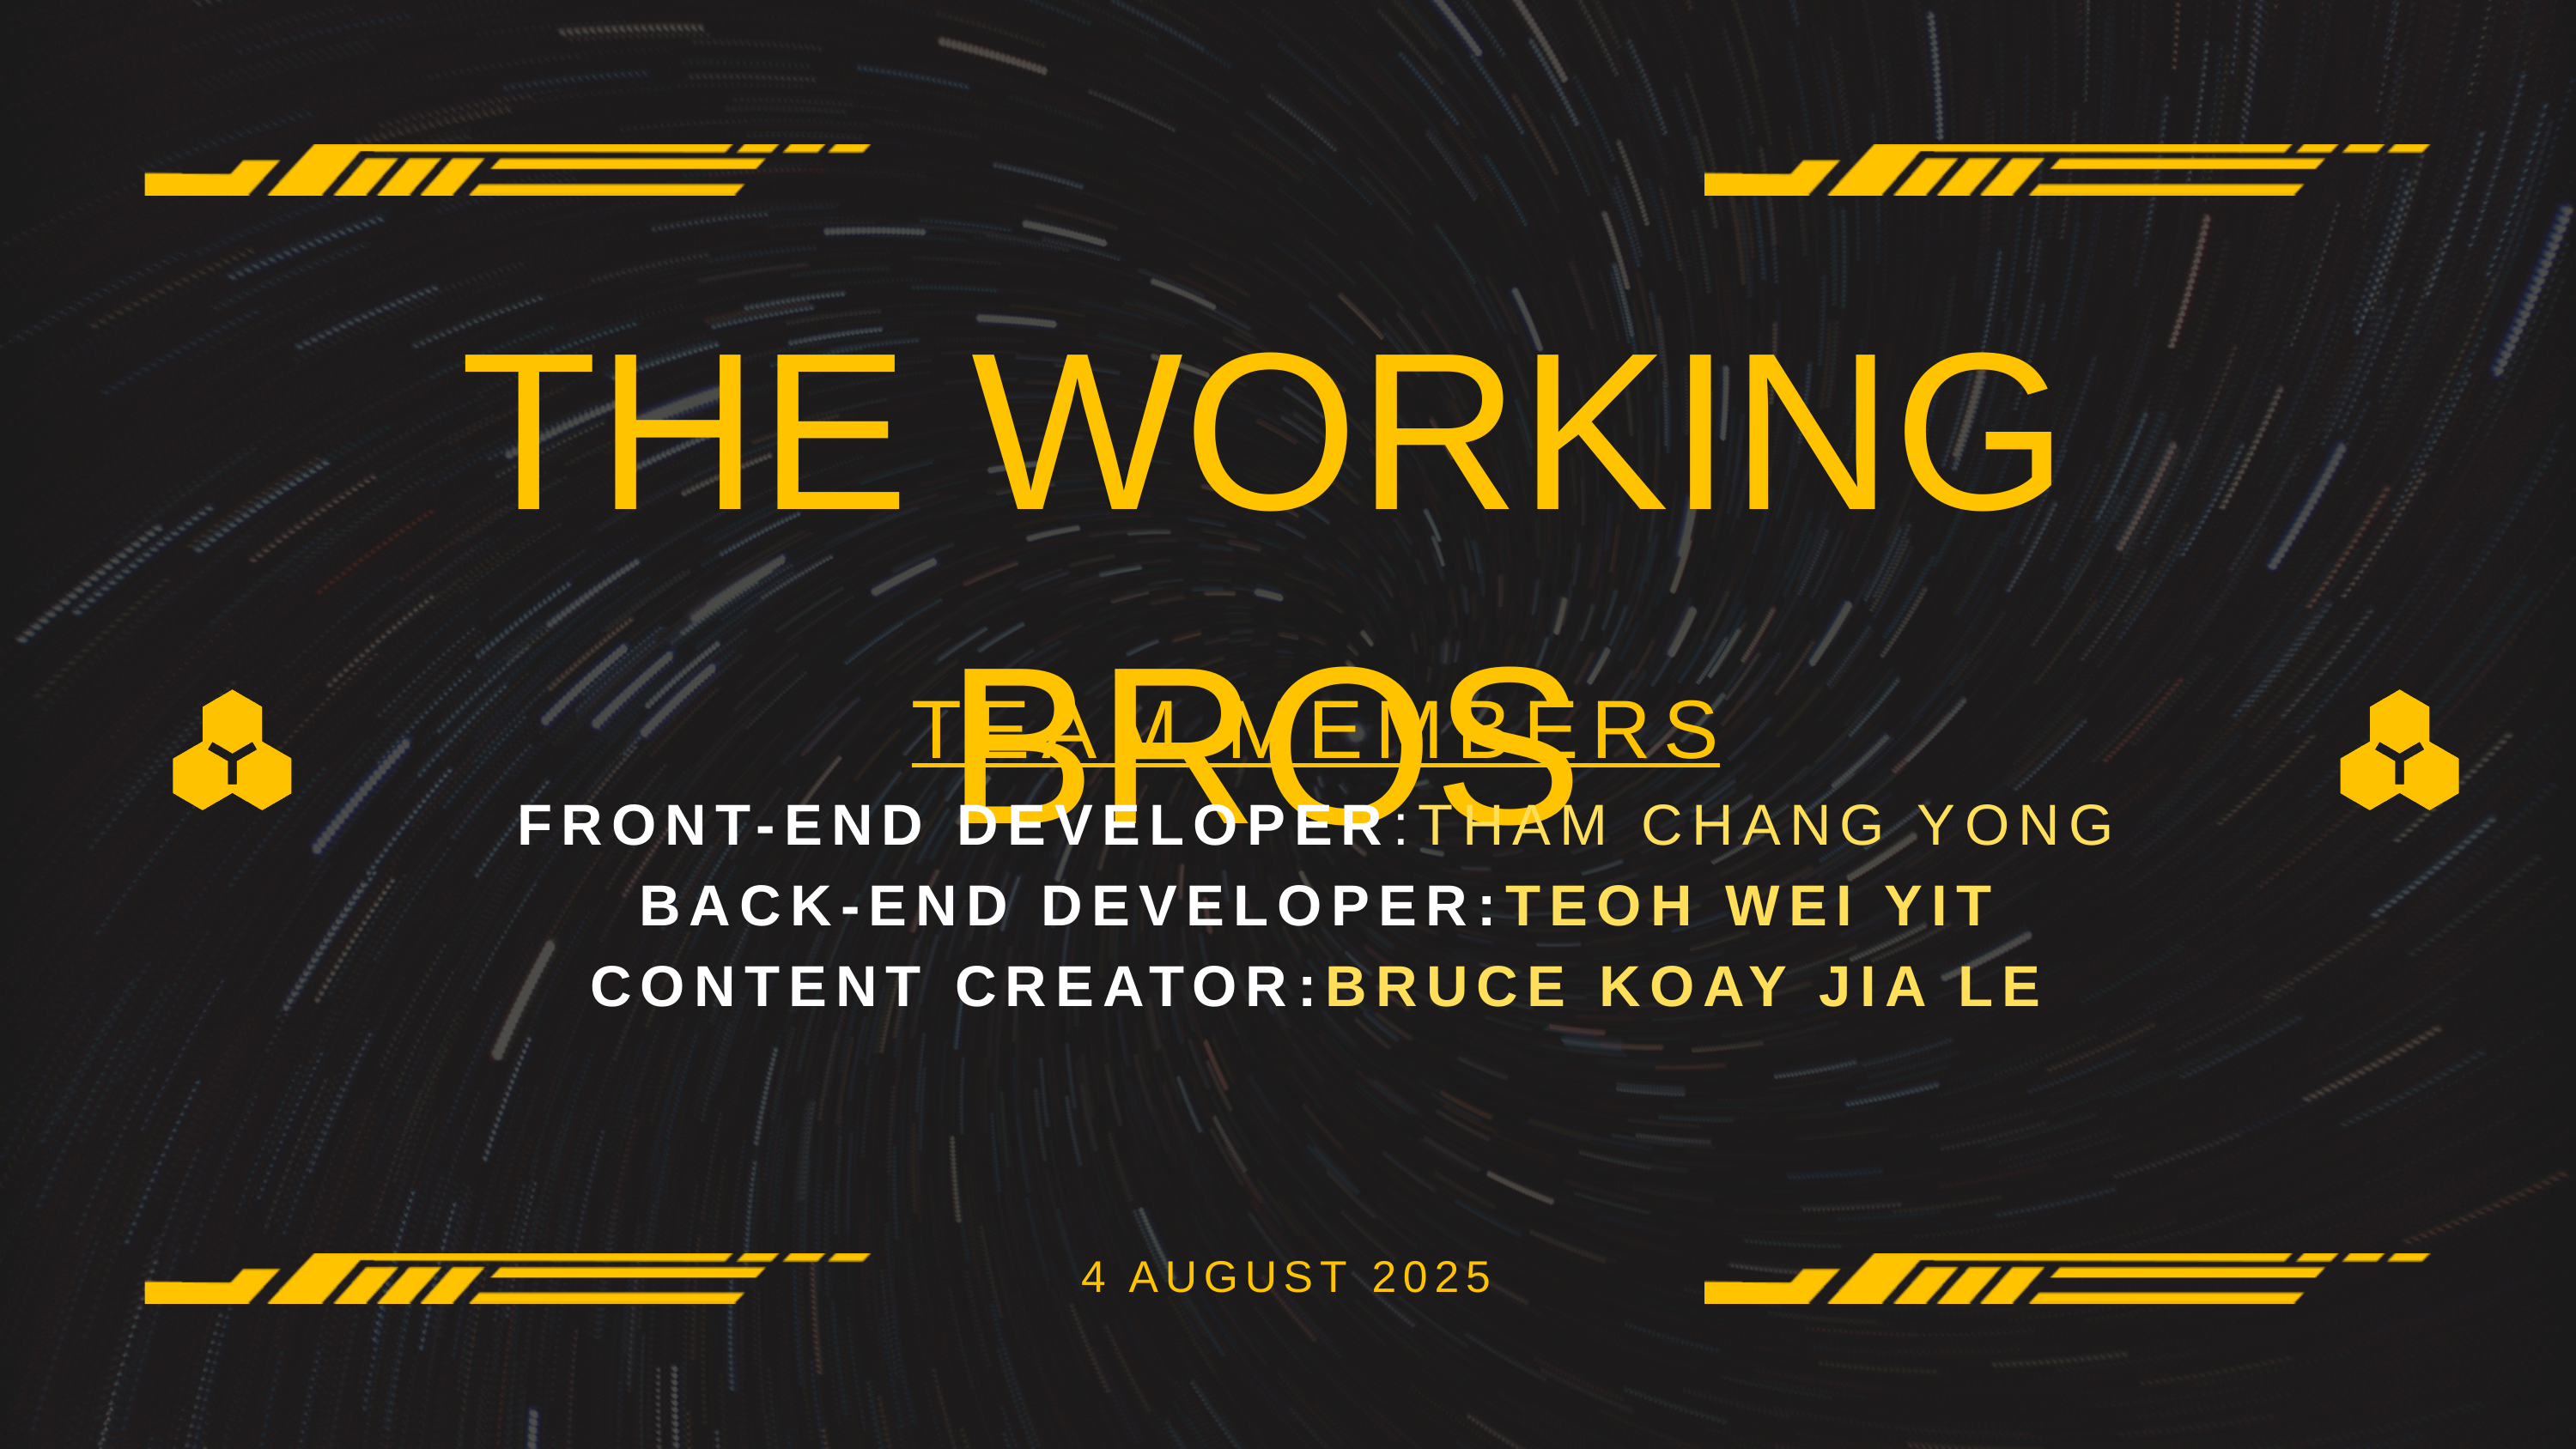

THE WORKING BROS
TEAM MEMBERS
FRONT-END DEVELOPER:THAM CHANG YONG
BACK-END DEVELOPER:TEOH WEI YIT
CONTENT CREATOR:BRUCE KOAY JIA LE

4 AUGUST 2025